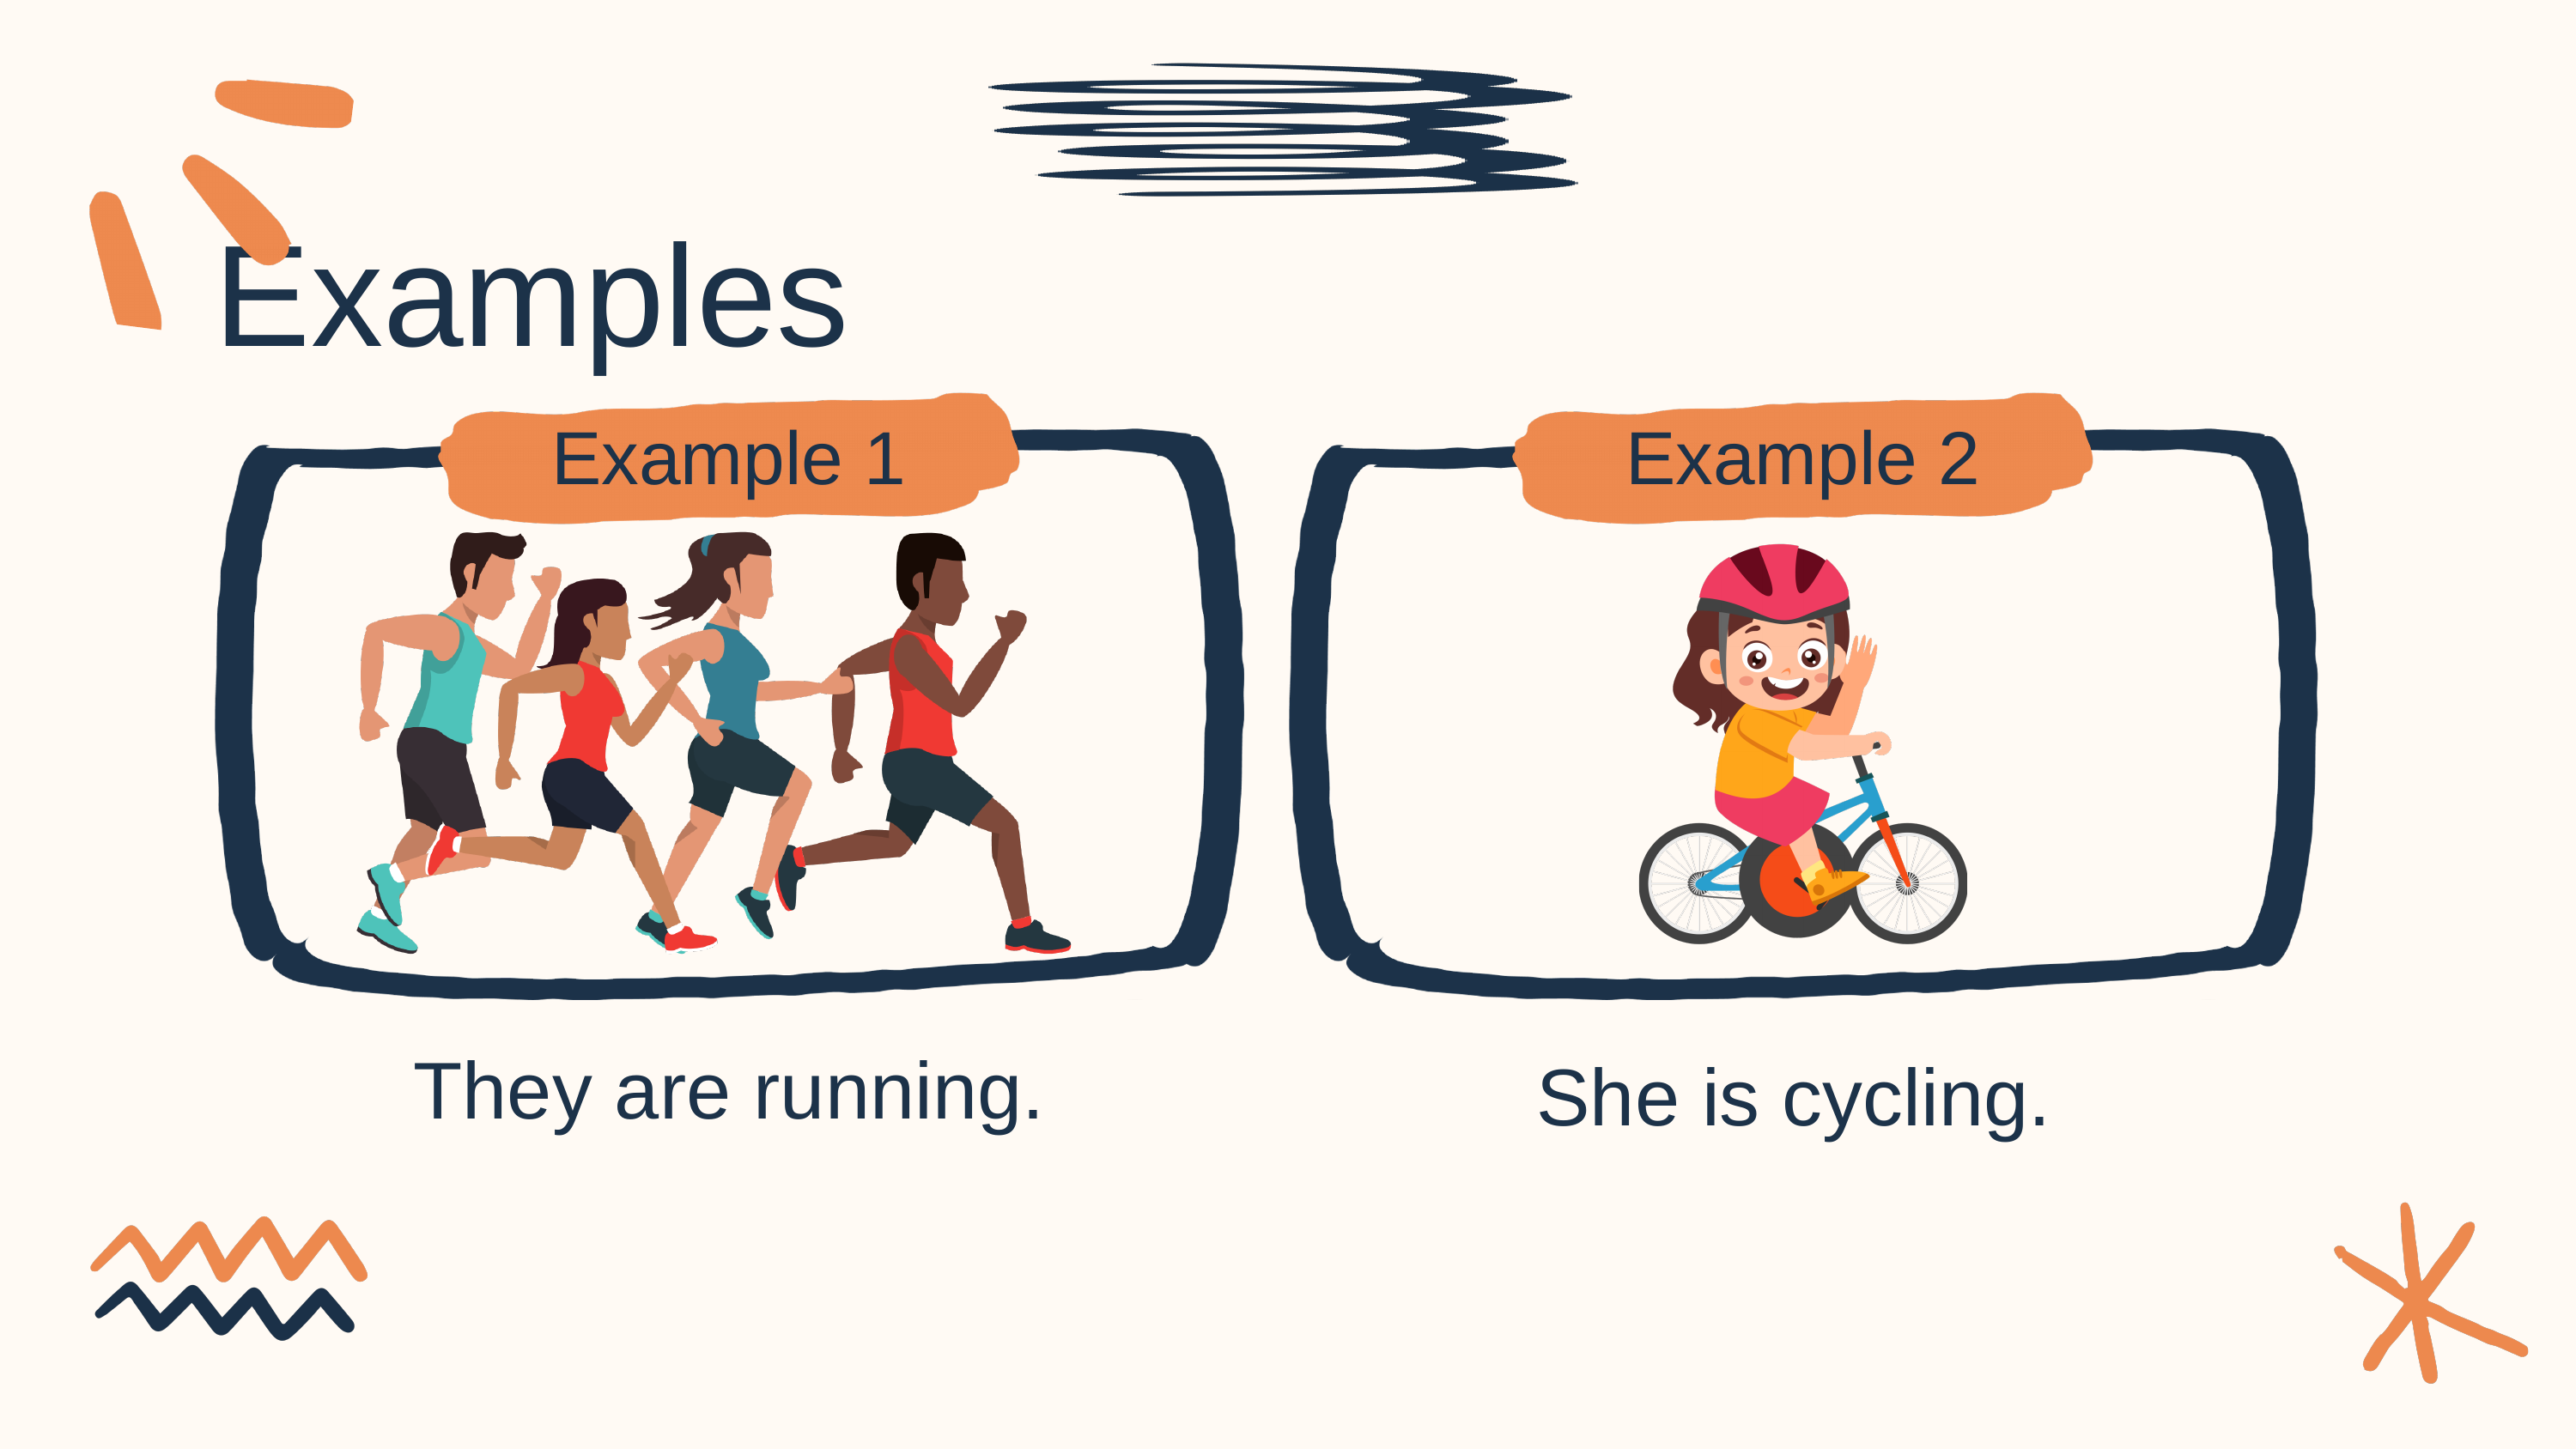

Examples

Example 1
Example 2

They are running.
She is cycling.